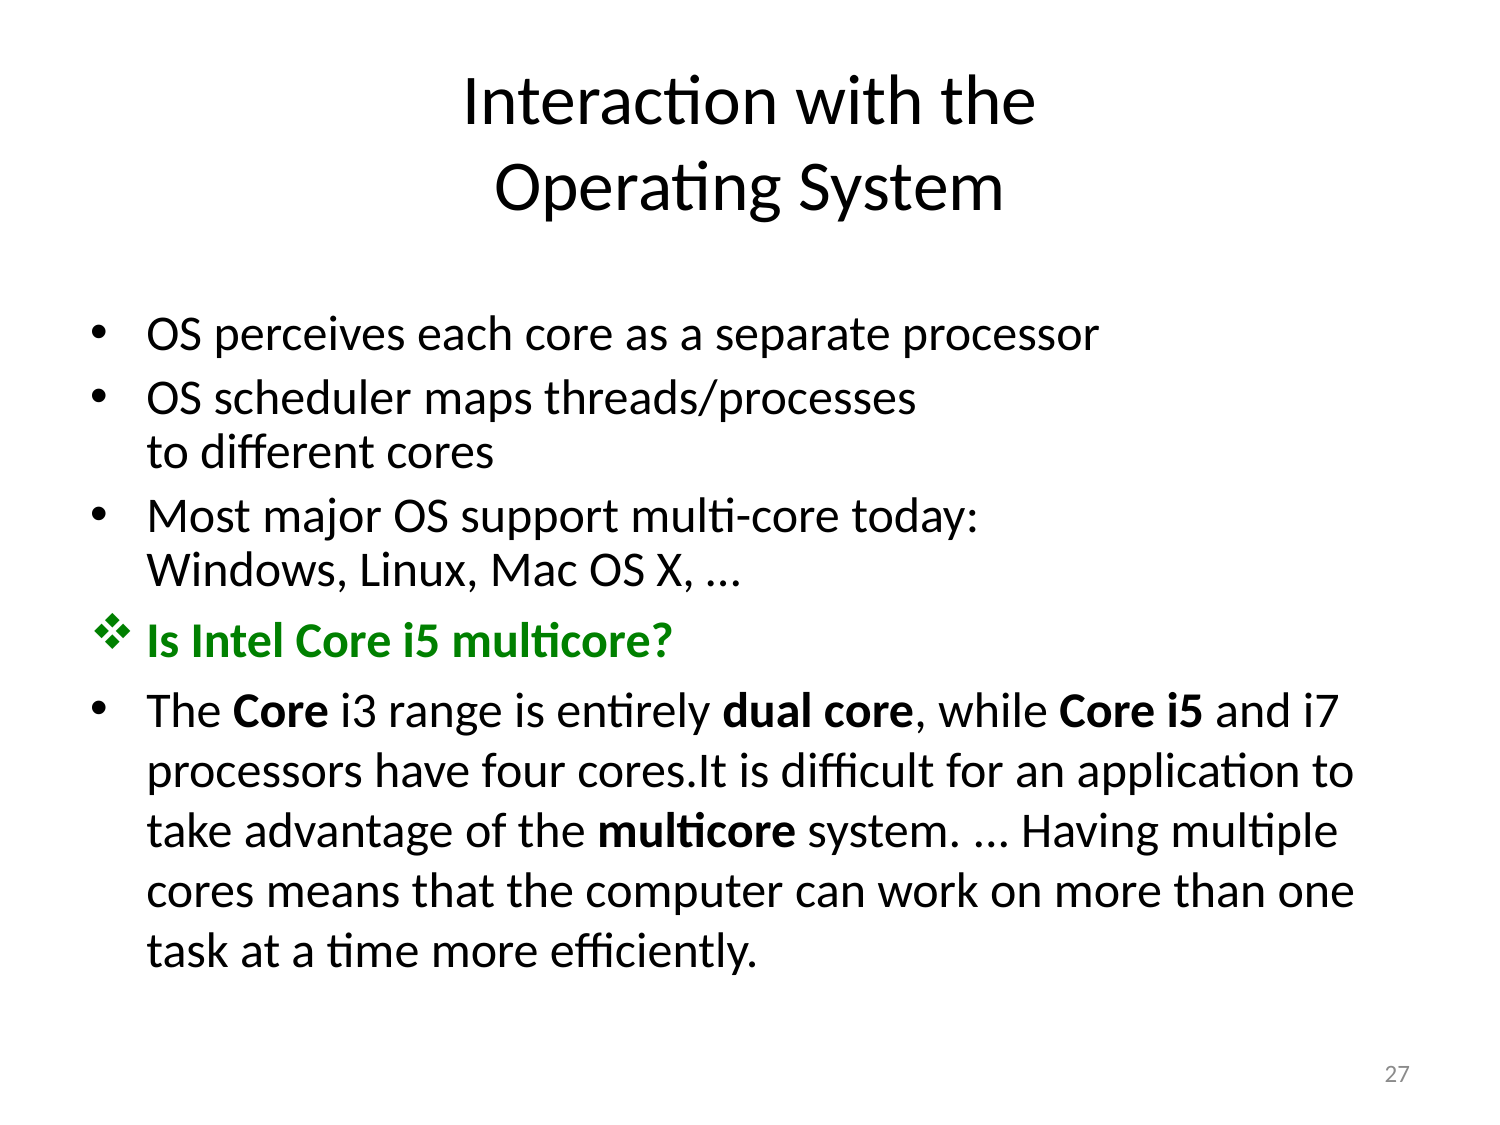

# Interaction with the Operating System
OS perceives each core as a separate processor
OS scheduler maps threads/processes
to different cores
Most major OS support multi-core today:
Windows, Linux, Mac OS X, …
Is Intel Core i5 multicore?
The Core i3 range is entirely dual core, while Core i5 and i7 processors have four cores.It is difficult for an application to take advantage of the multicore system. ... Having multiple cores means that the computer can work on more than one task at a time more efficiently.

27